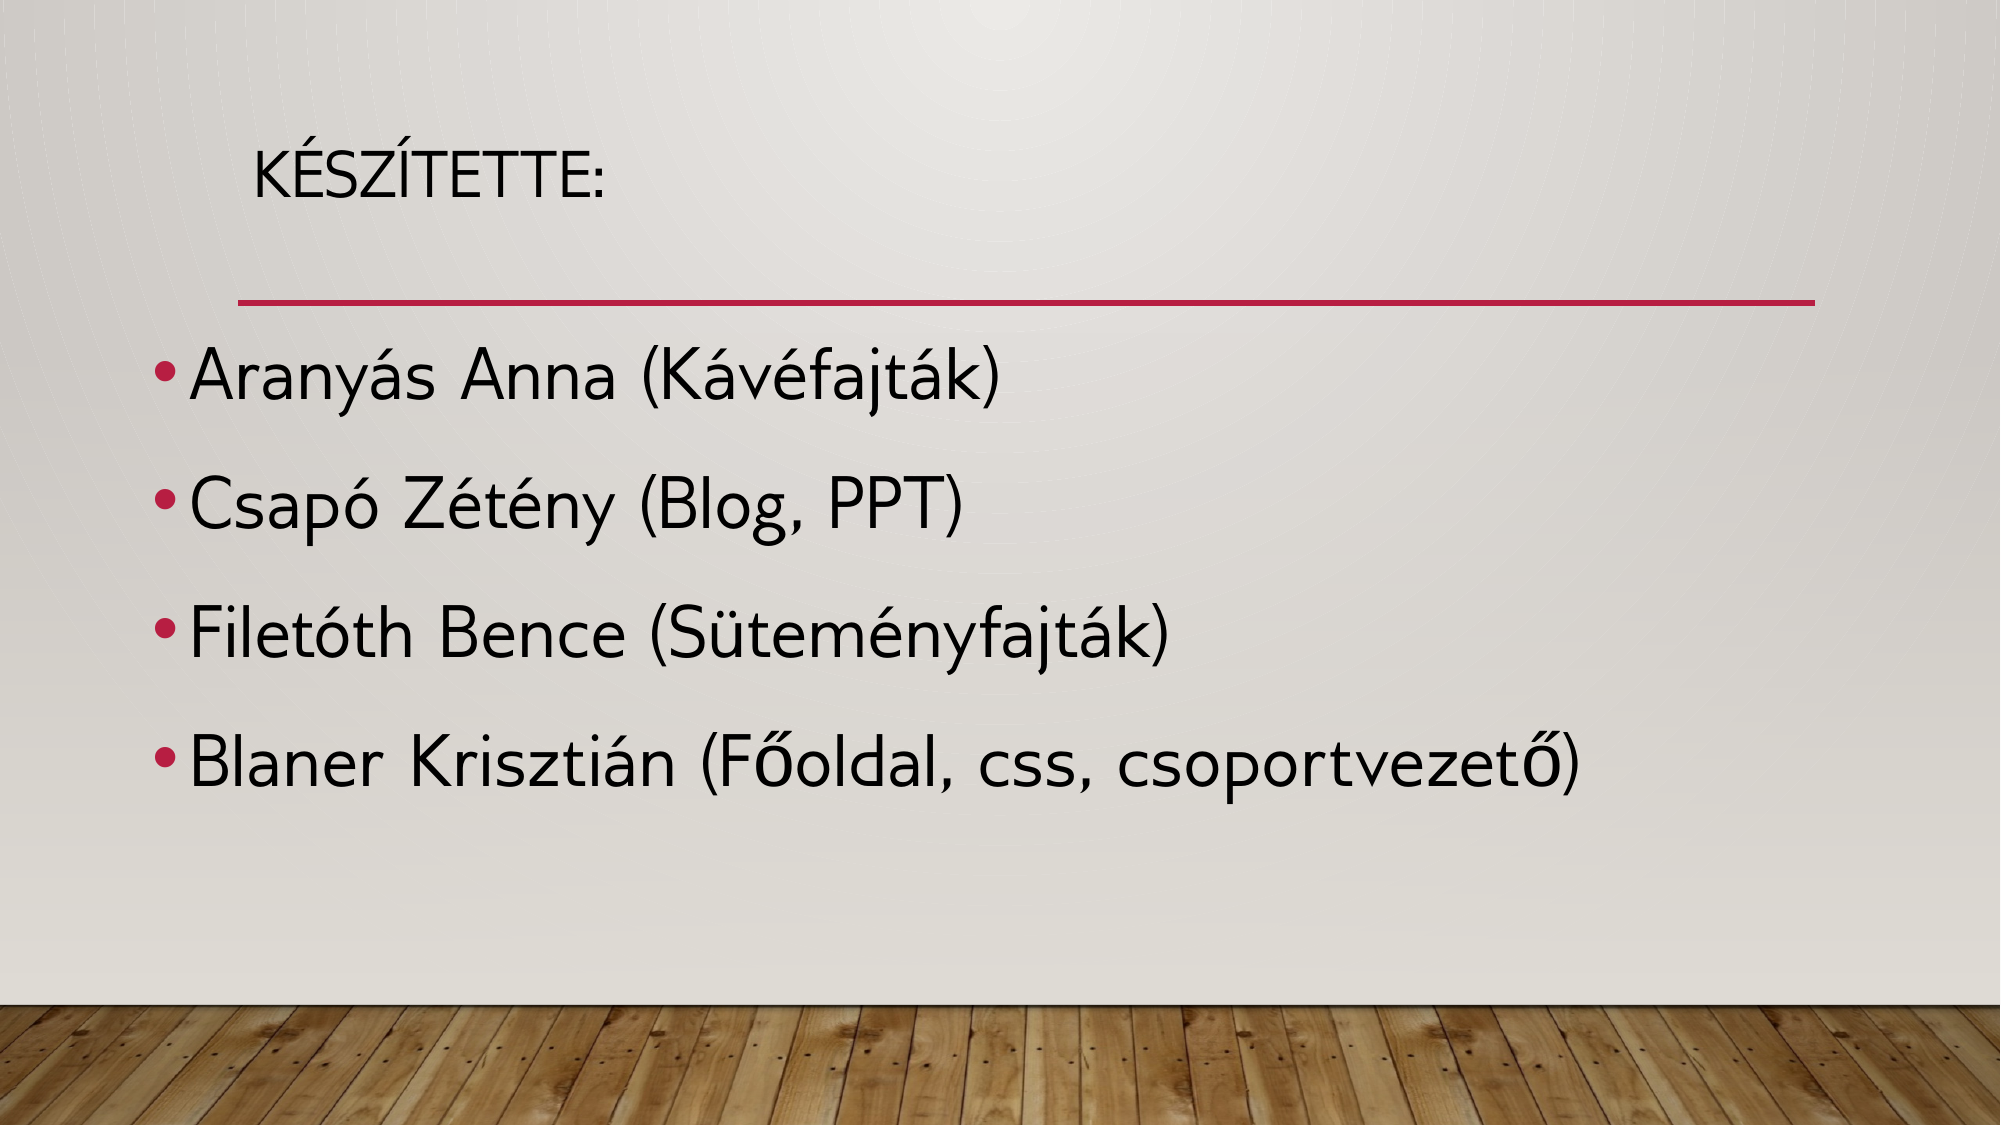

# Készítette:
Aranyás Anna (Kávéfajták)
Csapó Zétény (Blog, PPT)
Filetóth Bence (Süteményfajták)
Blaner Krisztián (Főoldal, css, csoportvezető)